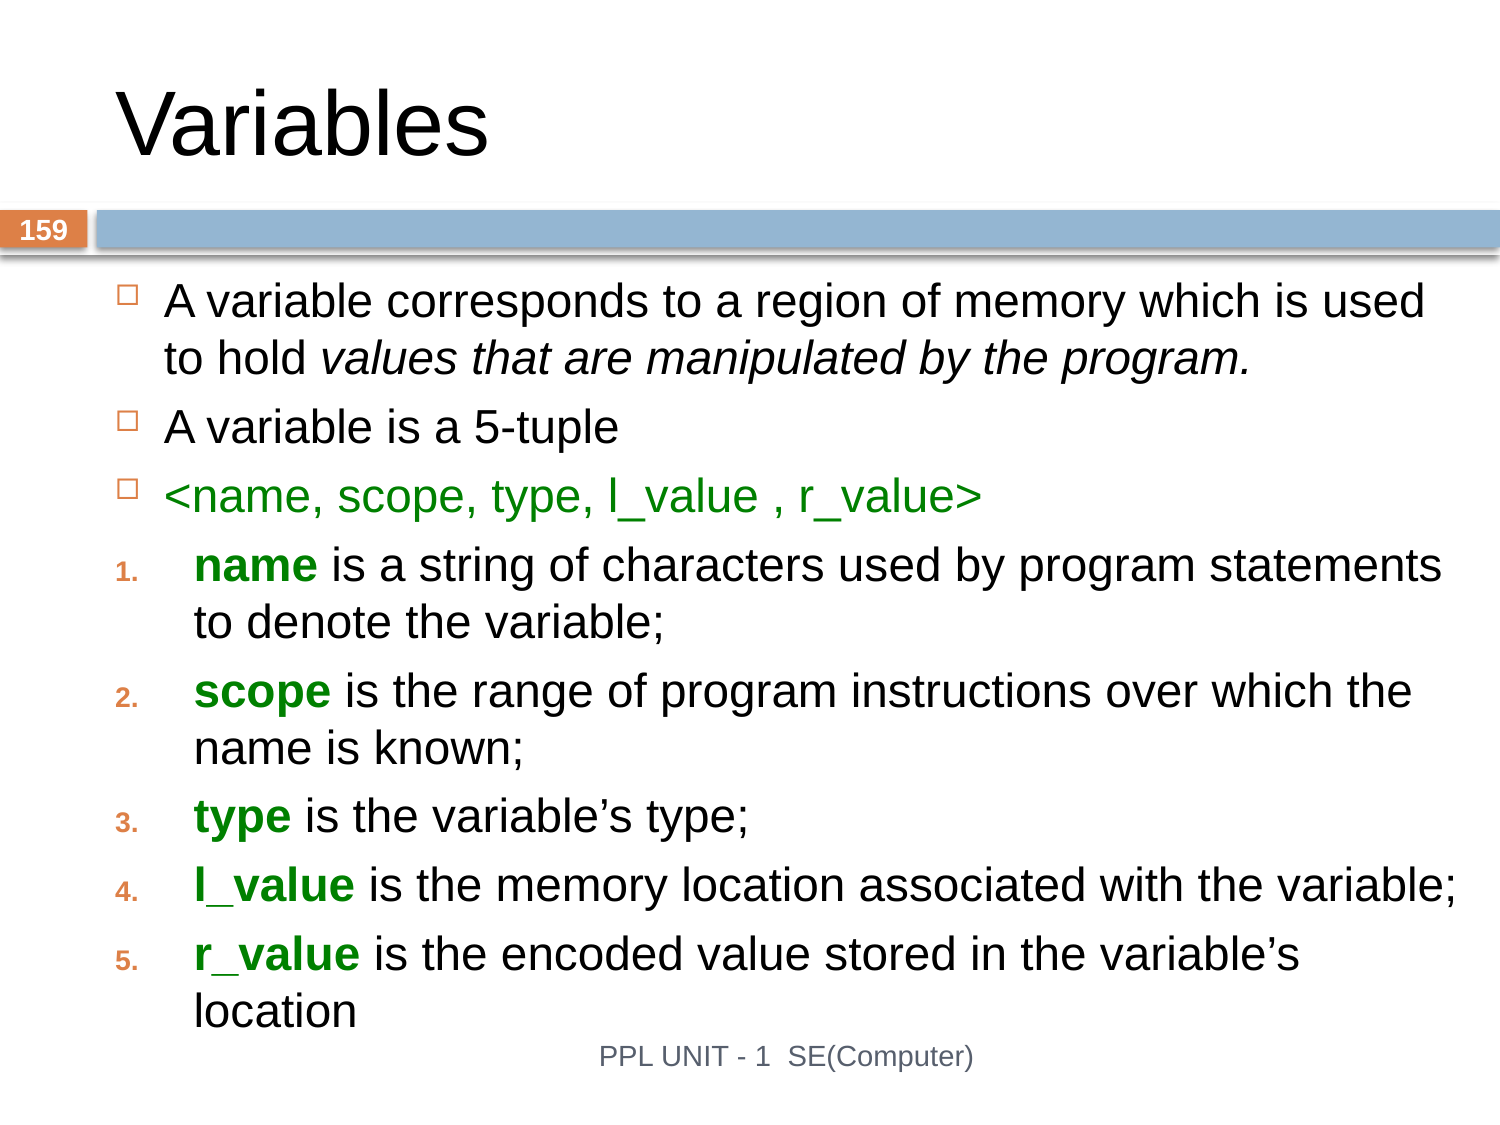

# Variables
159
A variable corresponds to a region of memory which is used to hold values that are manipulated by the program.
A variable is a 5-tuple
<name, scope, type, l_value , r_value>
name is a string of characters used by program statements to denote the variable;
scope is the range of program instructions over which the name is known;
type is the variable’s type;
l_value is the memory location associated with the variable;
r_value is the encoded value stored in the variable’s location
PPL UNIT - 1  SE(Computer)